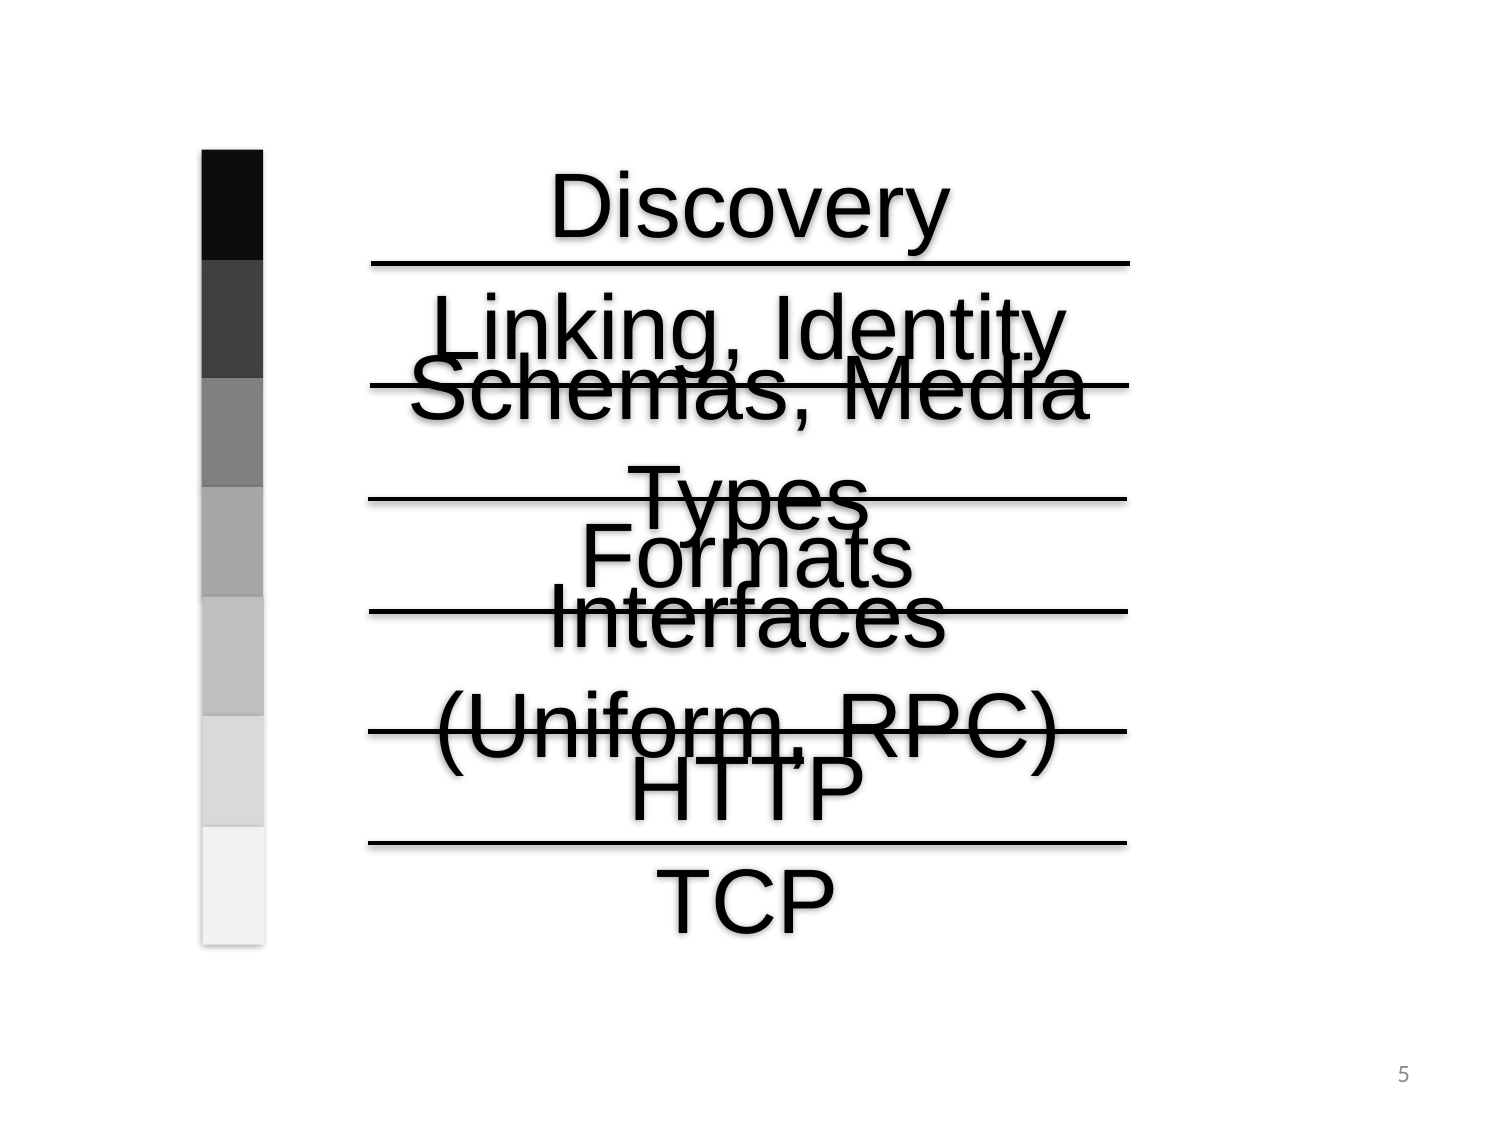

Discovery

Linking, Identity

Schemas, Media Types

Formats

Interfaces (Uniform, RPC)

HTTP

TCP
5